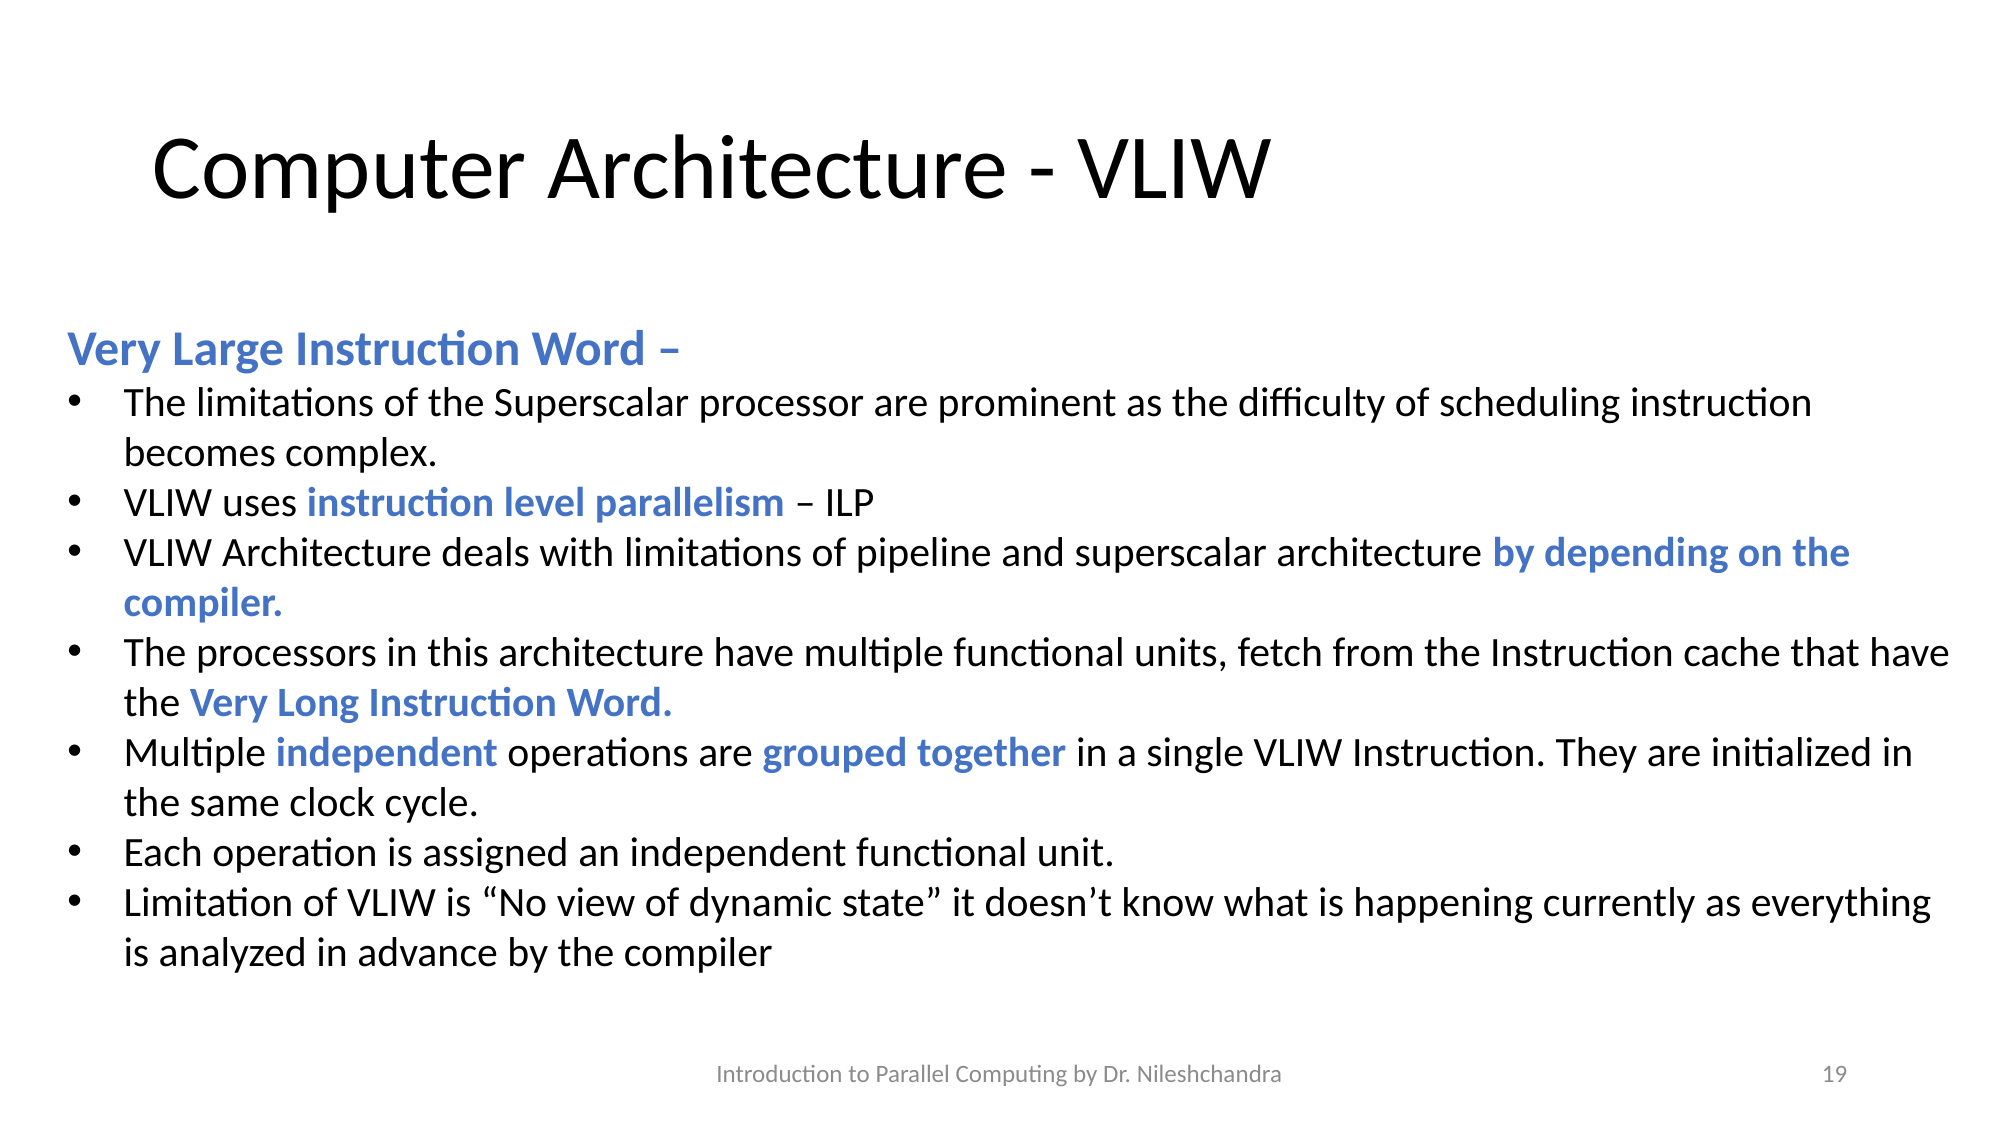

# Computer Architecture - VLIW
Very Large Instruction Word –
The limitations of the Superscalar processor are prominent as the difficulty of scheduling instruction becomes complex.
VLIW uses instruction level parallelism – ILP
VLIW Architecture deals with limitations of pipeline and superscalar architecture by depending on the compiler.
The processors in this architecture have multiple functional units, fetch from the Instruction cache that have the Very Long Instruction Word.
Multiple independent operations are grouped together in a single VLIW Instruction. They are initialized in the same clock cycle.
Each operation is assigned an independent functional unit.
Limitation of VLIW is “No view of dynamic state” it doesn’t know what is happening currently as everything is analyzed in advance by the compiler
Introduction to Parallel Computing by Dr. Nileshchandra
19